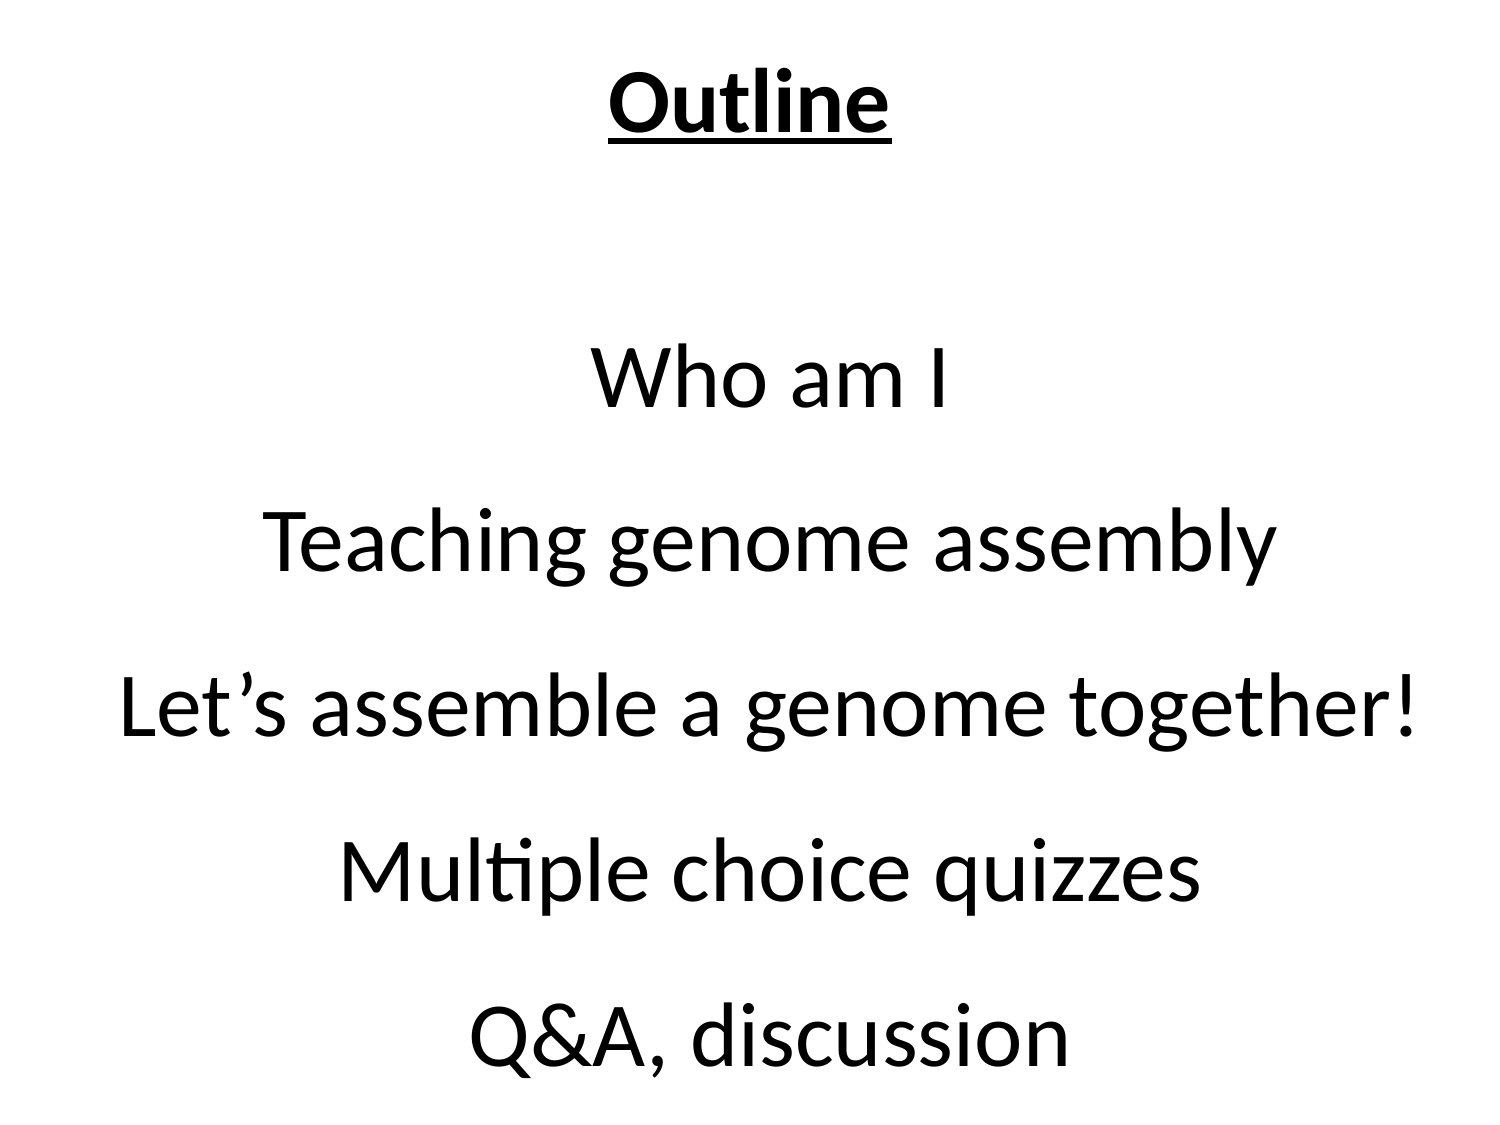

# Outline
Who am I
Teaching genome assembly
Let’s assemble a genome together!
Multiple choice quizzes
Q&A, discussion